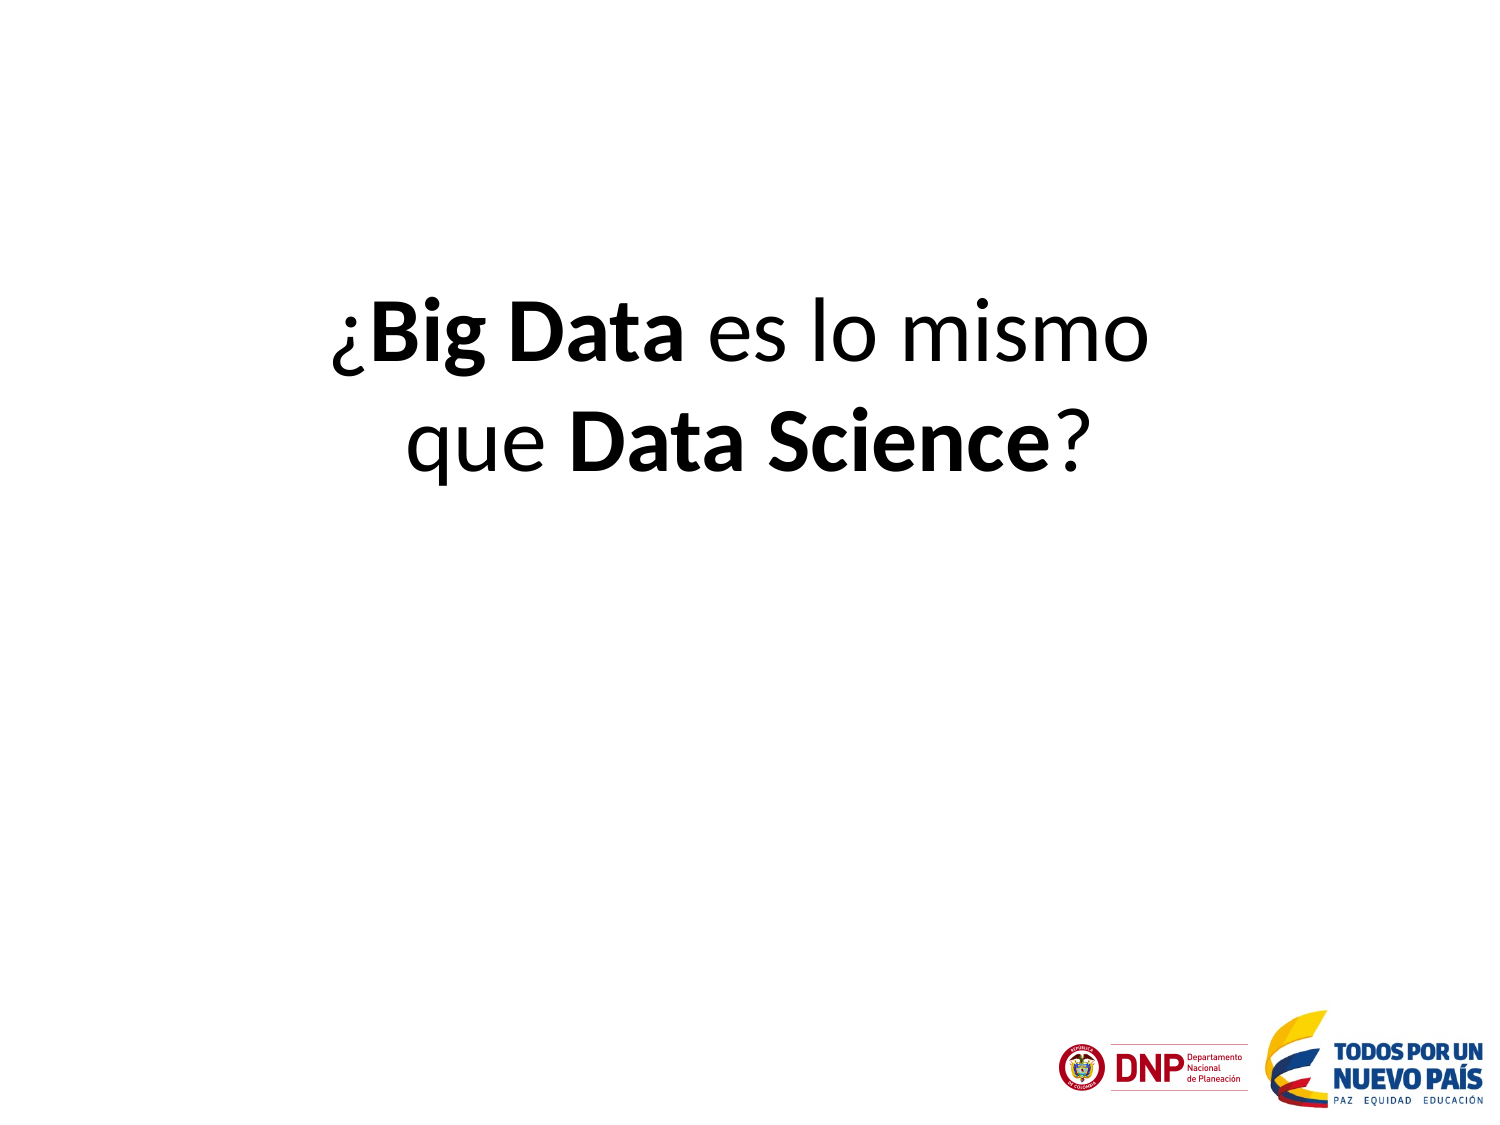

¿Big Data es lo mismo
que Data Science?